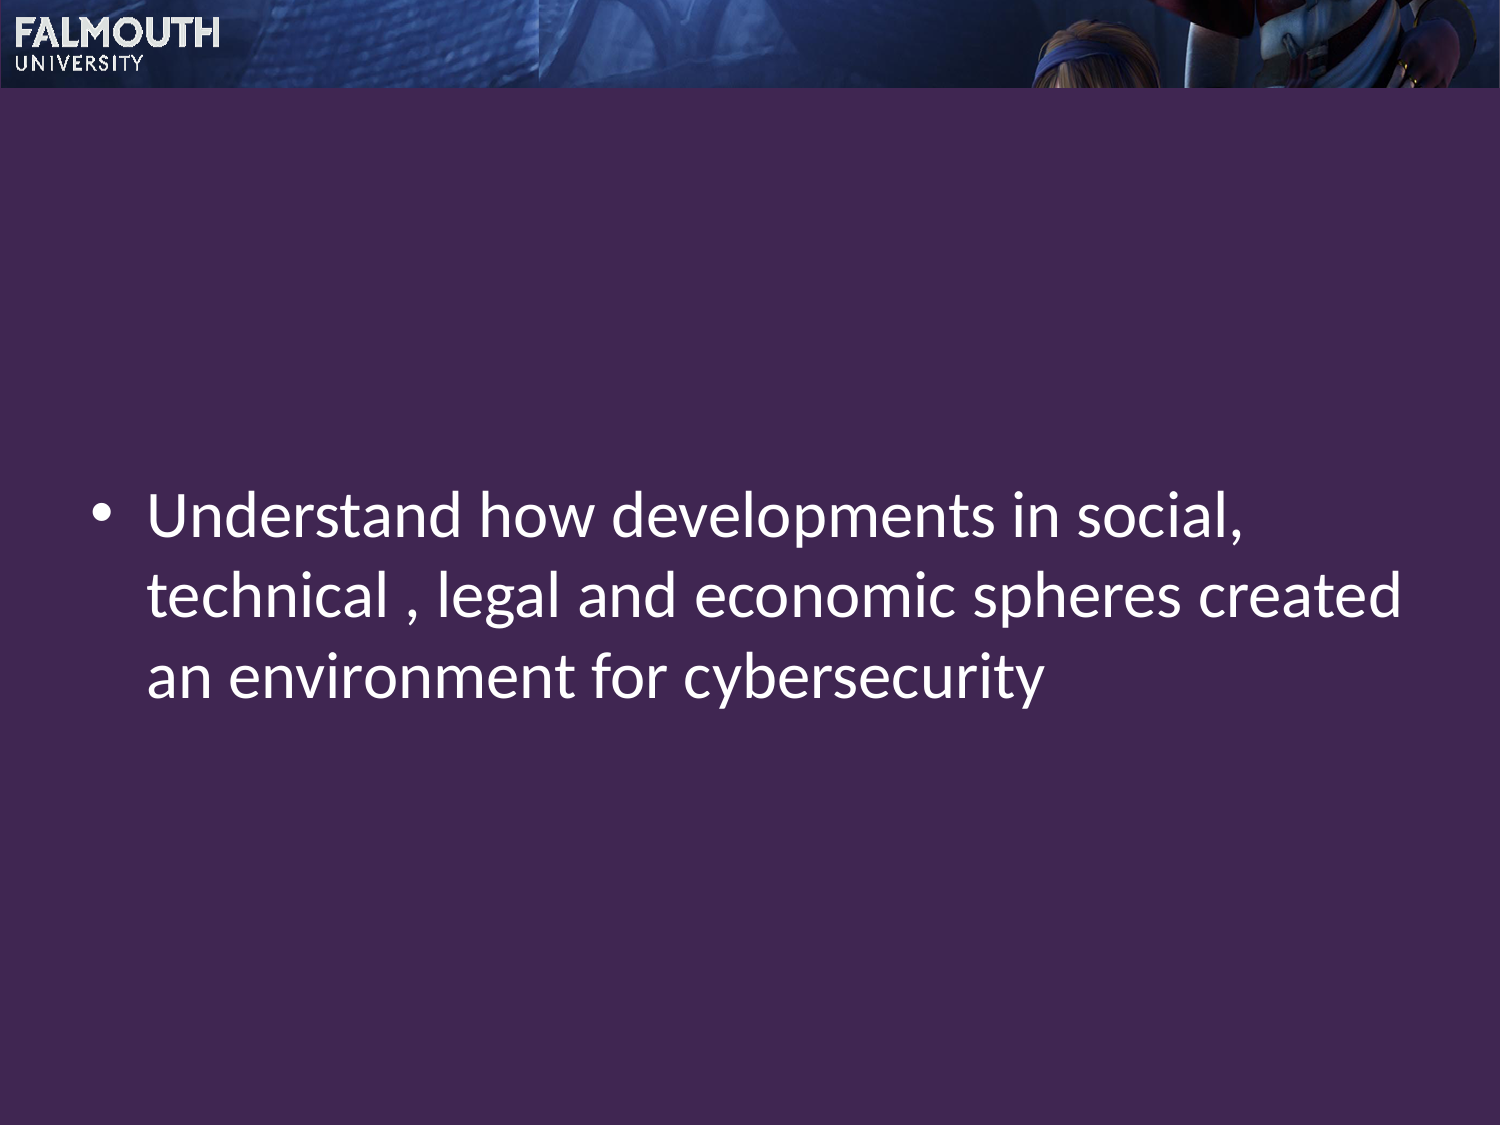

Understand how developments in social, technical , legal and economic spheres created an environment for cybersecurity